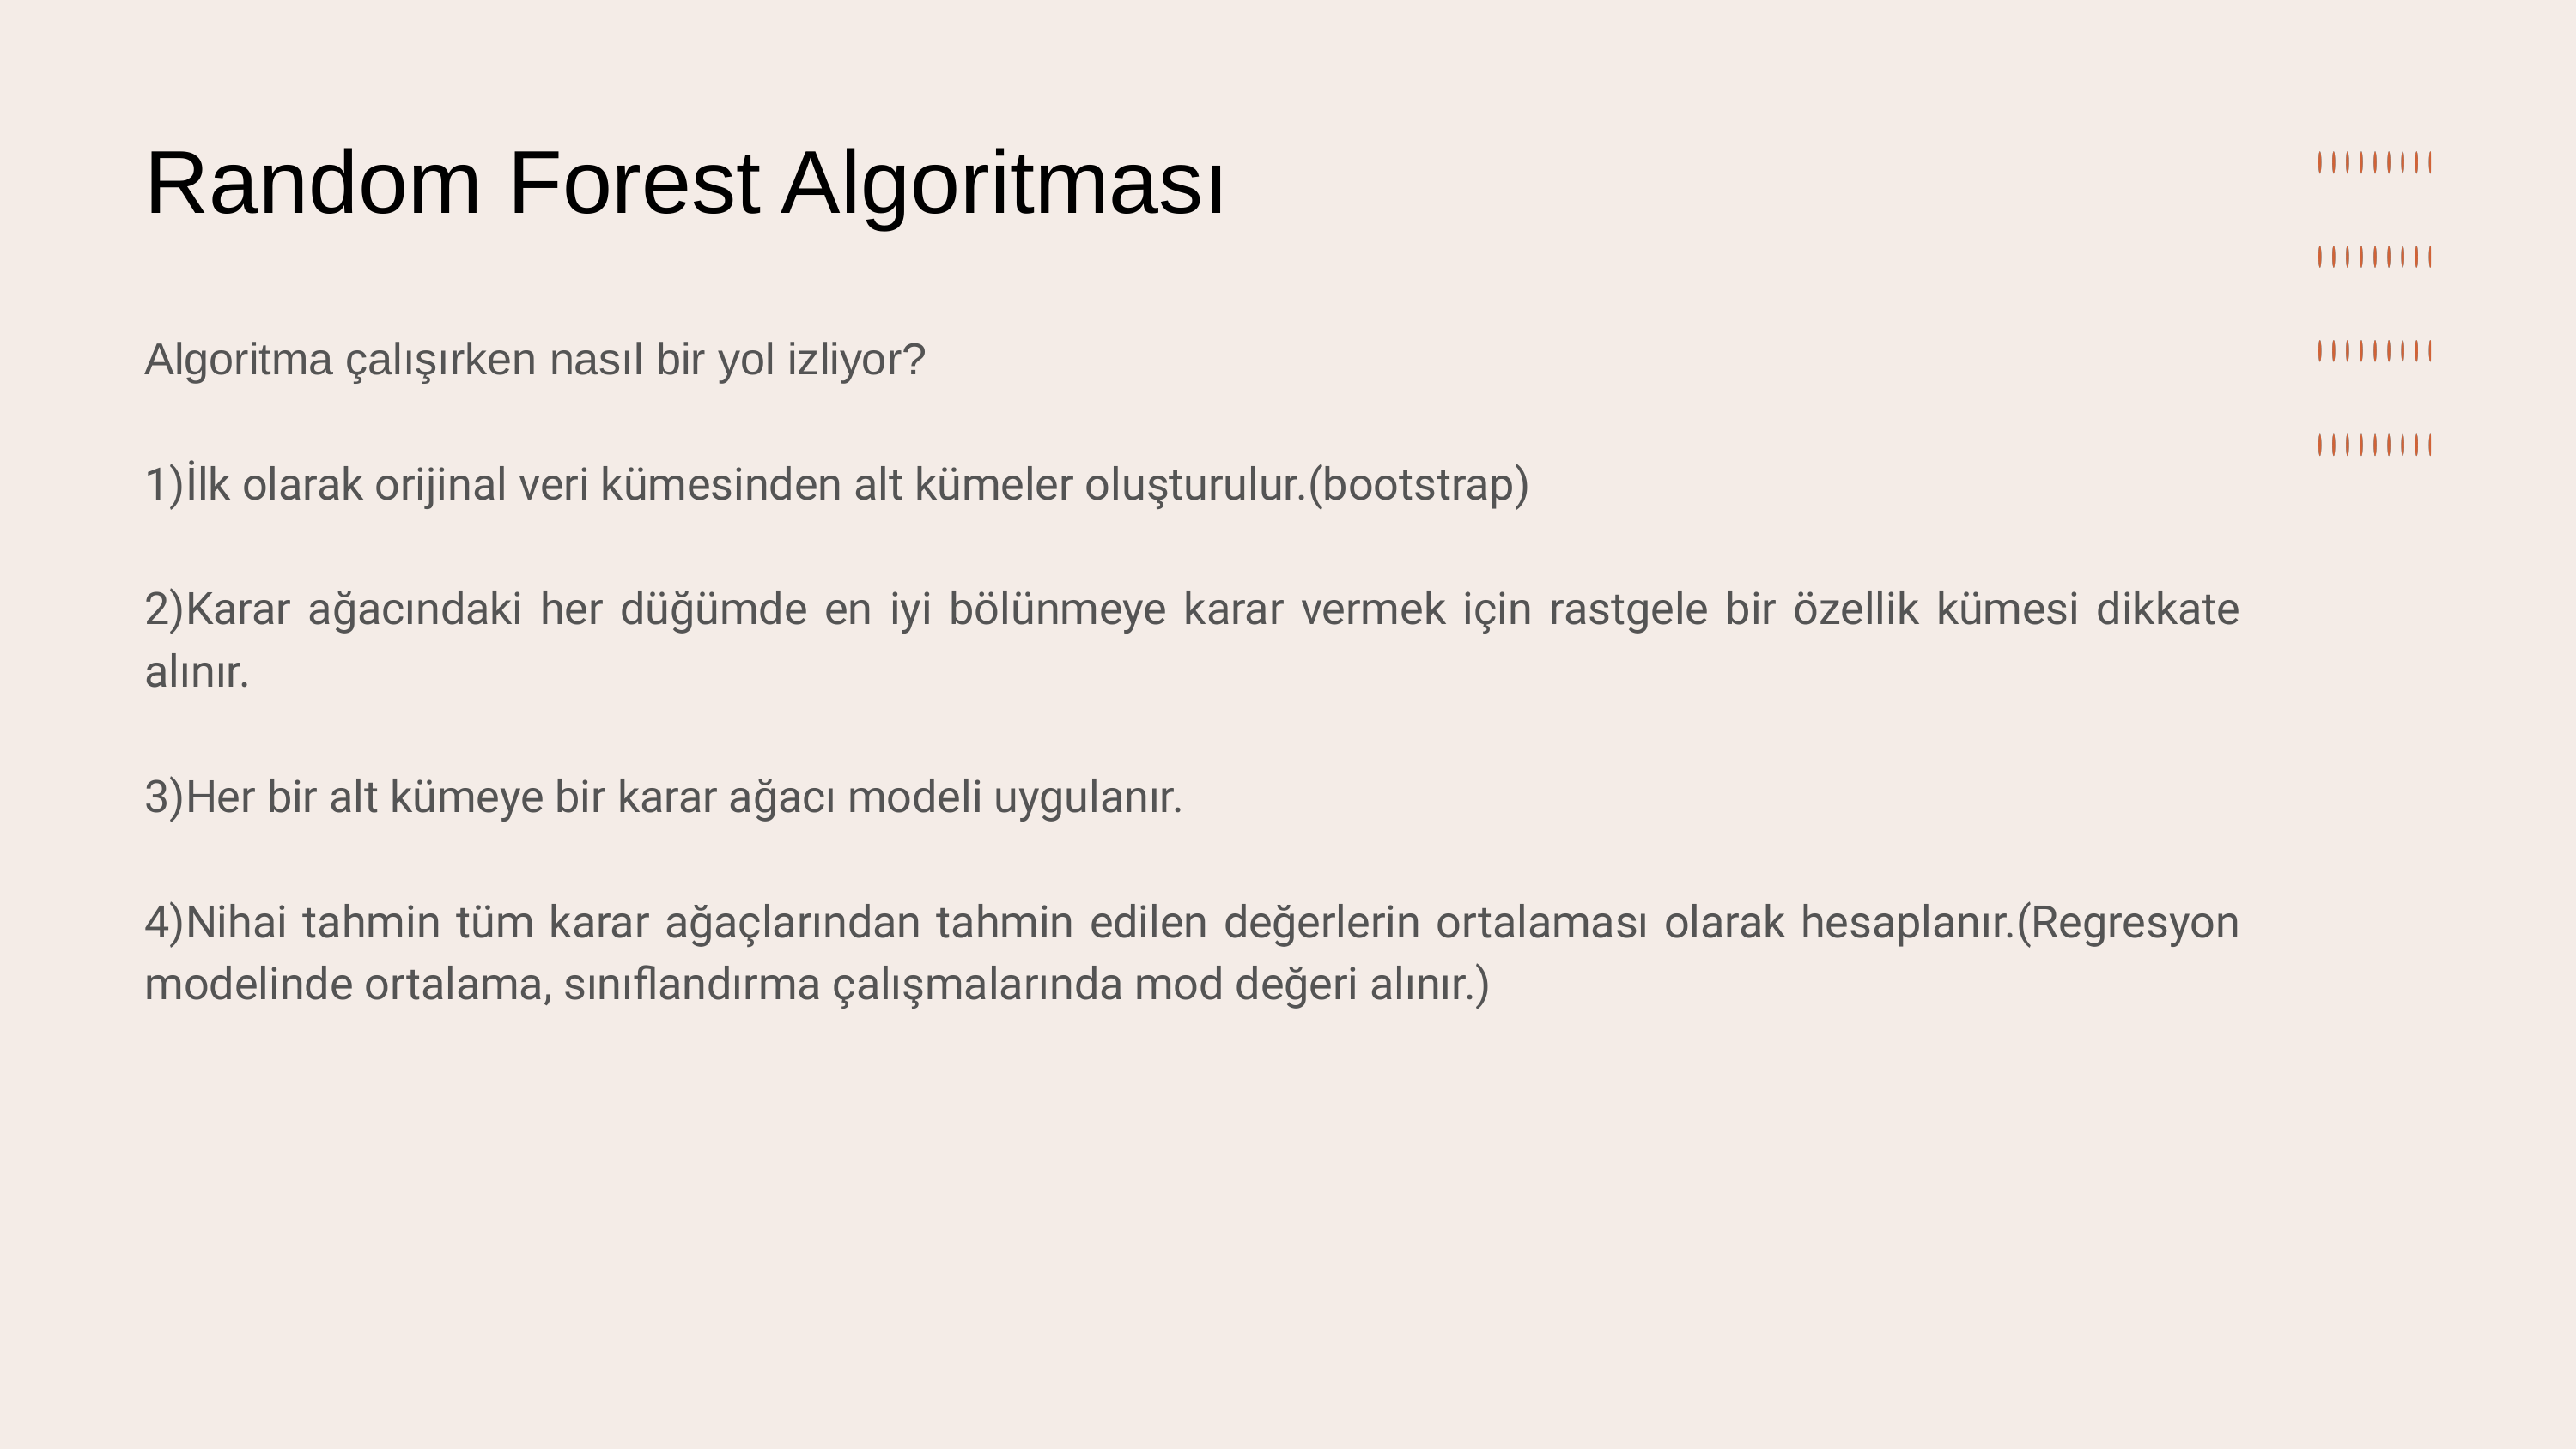

Random Forest Algoritması

Algoritma çalışırken nasıl bir yol izliyor?

1)İlk olarak orijinal veri kümesinden alt kümeler oluşturulur.(bootstrap)

2)Karar ağacındaki her düğümde en iyi bölünmeye karar vermek için rastgele bir özellik kümesi dikkate alınır.

3)Her bir alt kümeye bir karar ağacı modeli uygulanır.

4)Nihai tahmin tüm karar ağaçlarından tahmin edilen değerlerin ortalaması olarak hesaplanır.(Regresyon modelinde ortalama, sınıflandırma çalışmalarında mod değeri alınır.)